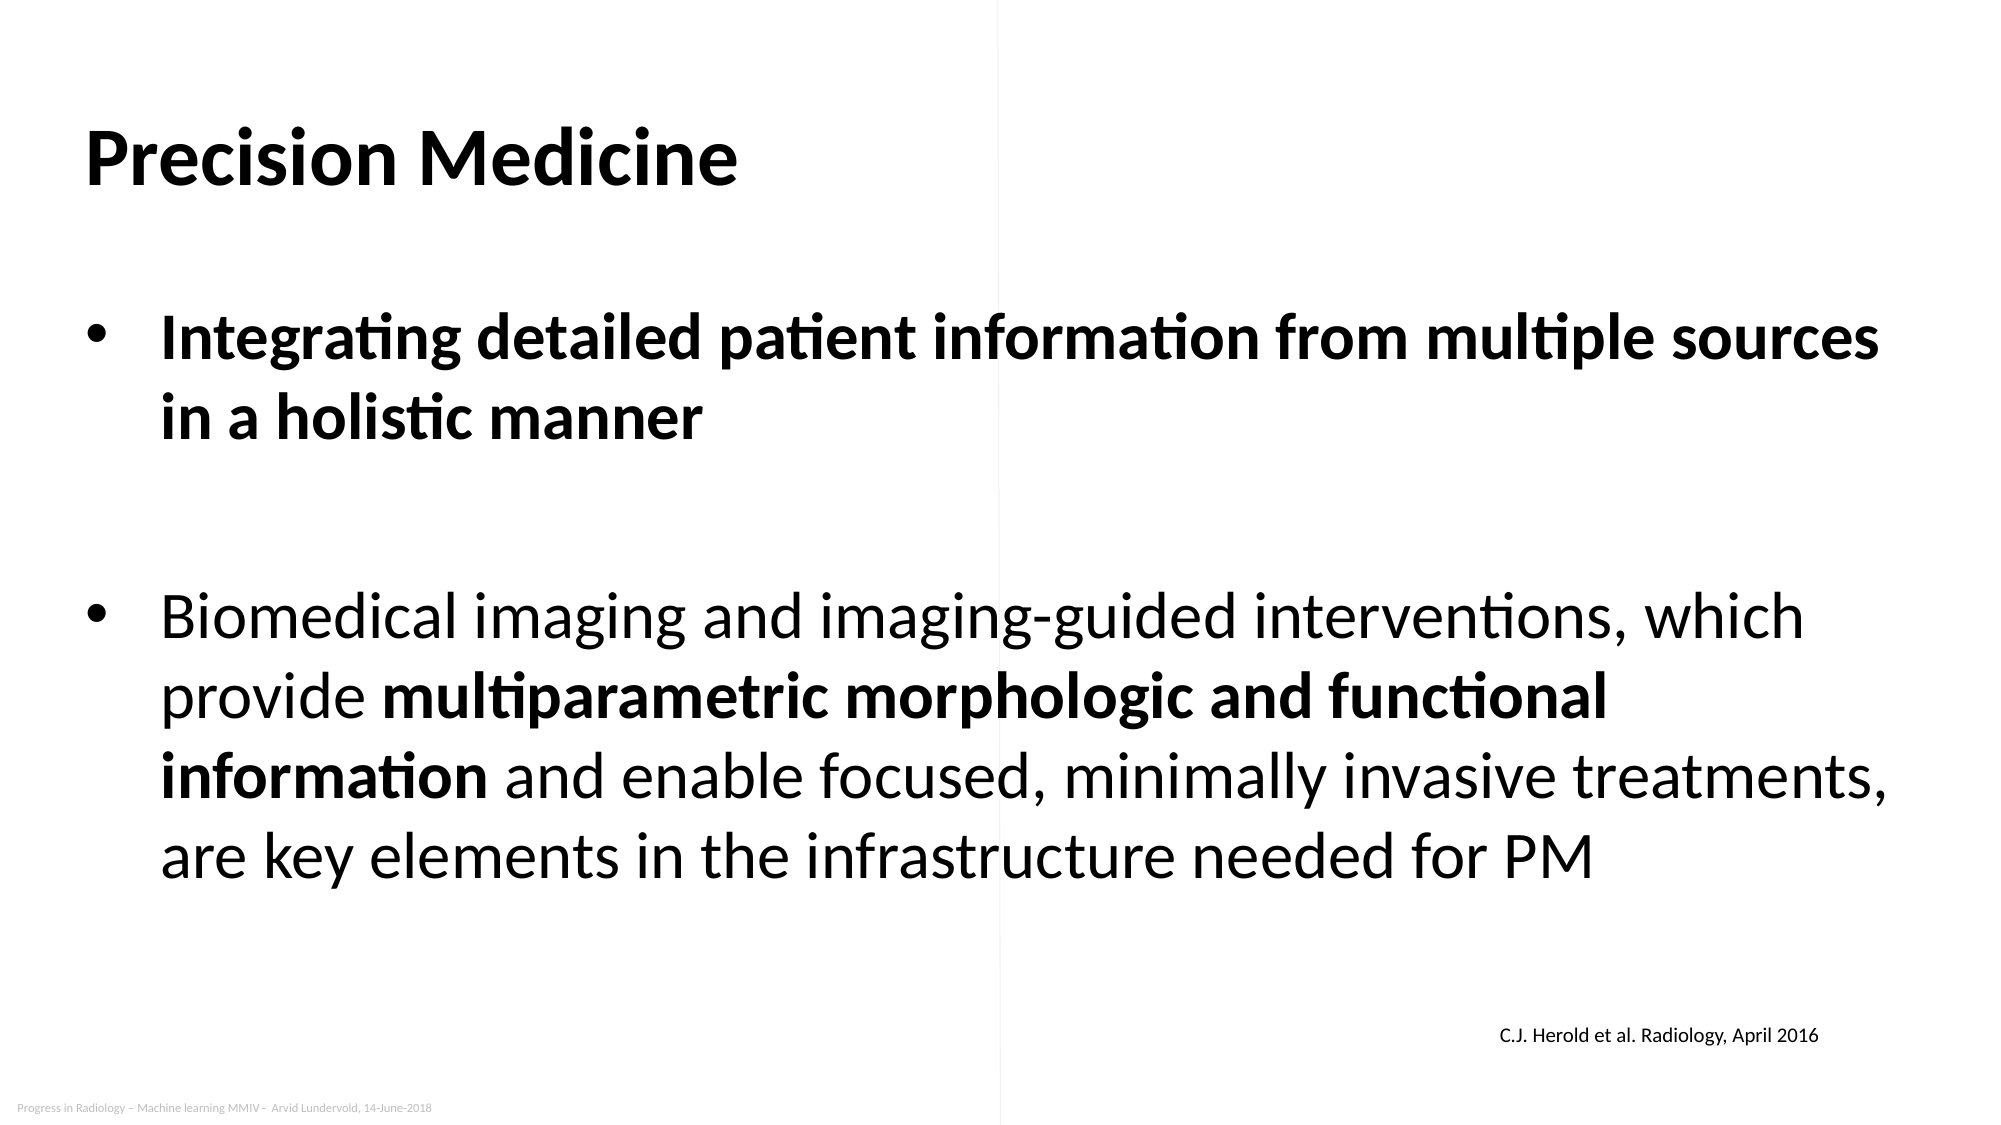

Precision Medicine

Integrating detailed patient information from multiple sources in a holistic manner

Biomedical imaging and imaging-guided interventions, which provide multiparametric morphologic and functional information and enable focused, minimally invasive treatments, are key elements in the infrastructure needed for PM
C.J. Herold et al. Radiology, April 2016